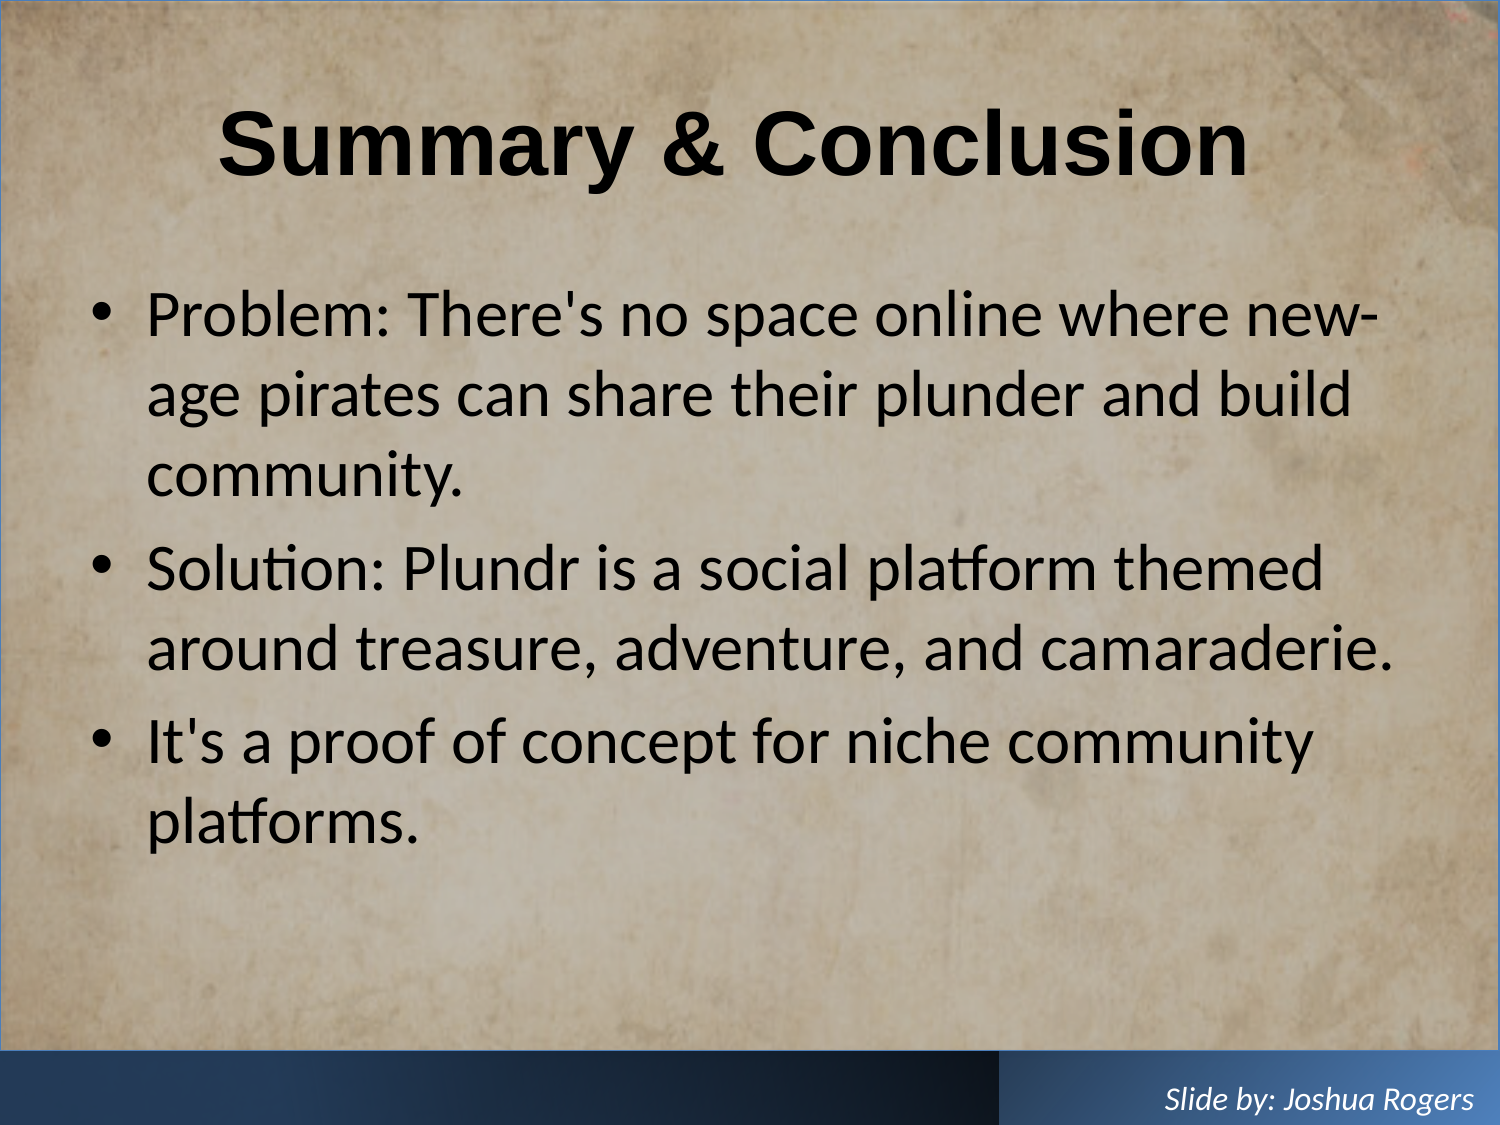

# Summary & Conclusion
Problem: There's no space online where new-age pirates can share their plunder and build community.
Solution: Plundr is a social platform themed around treasure, adventure, and camaraderie.
It's a proof of concept for niche community platforms.

Slide by: Joshua Rogers